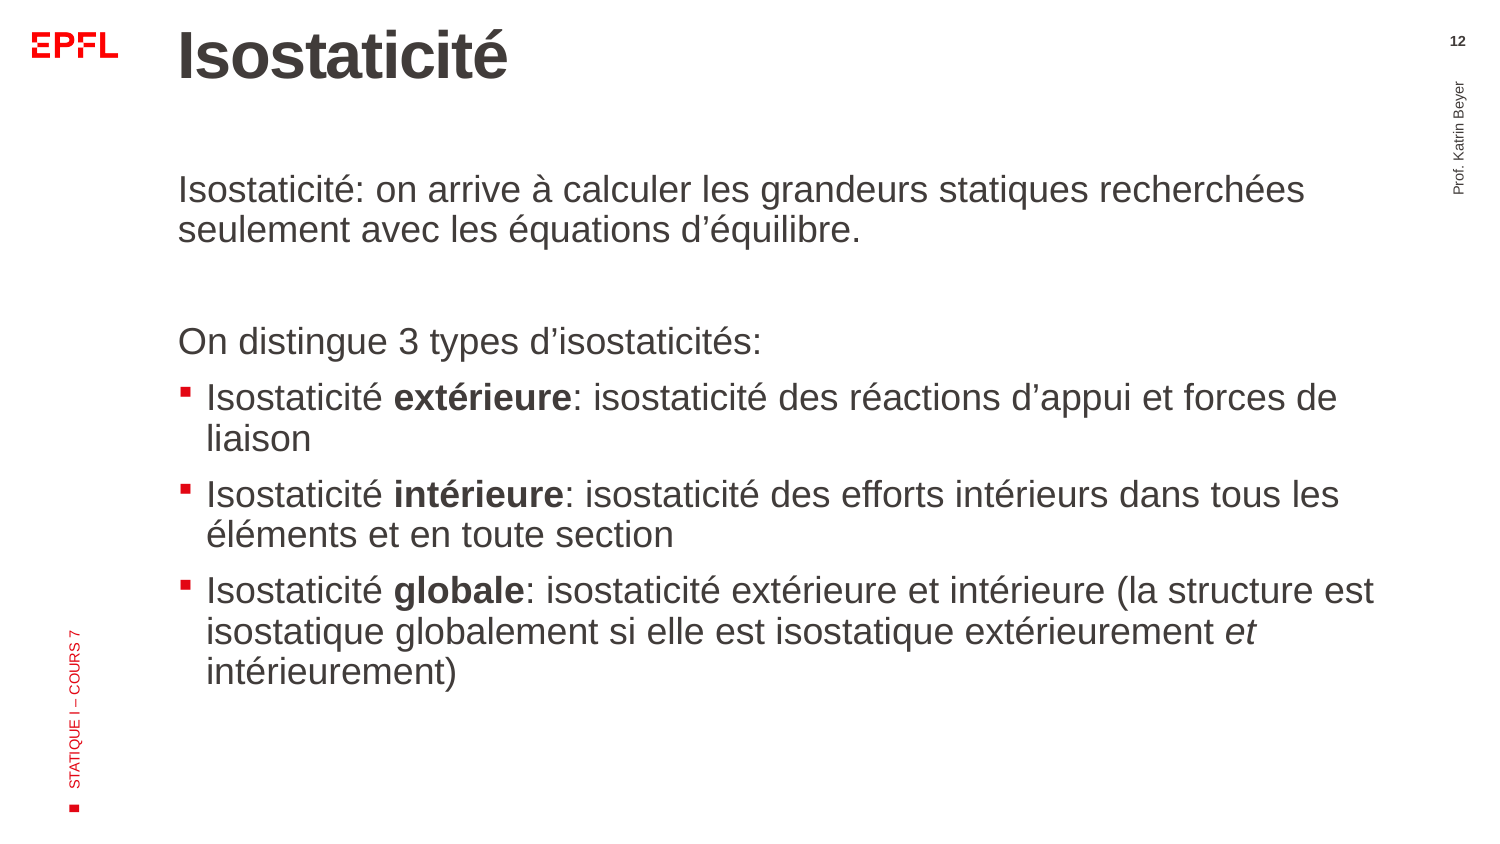

# Isostaticité
12
Isostaticité: on arrive à calculer les grandeurs statiques recherchées seulement avec les équations d’équilibre.

On distingue 3 types d’isostaticités:
Isostaticité extérieure: isostaticité des réactions d’appui et forces de liaison
Isostaticité intérieure: isostaticité des efforts intérieurs dans tous les éléments et en toute section
Isostaticité globale: isostaticité extérieure et intérieure (la structure est isostatique globalement si elle est isostatique extérieurement et intérieurement)

Prof. Katrin Beyer
STATIQUE I – COURS 7